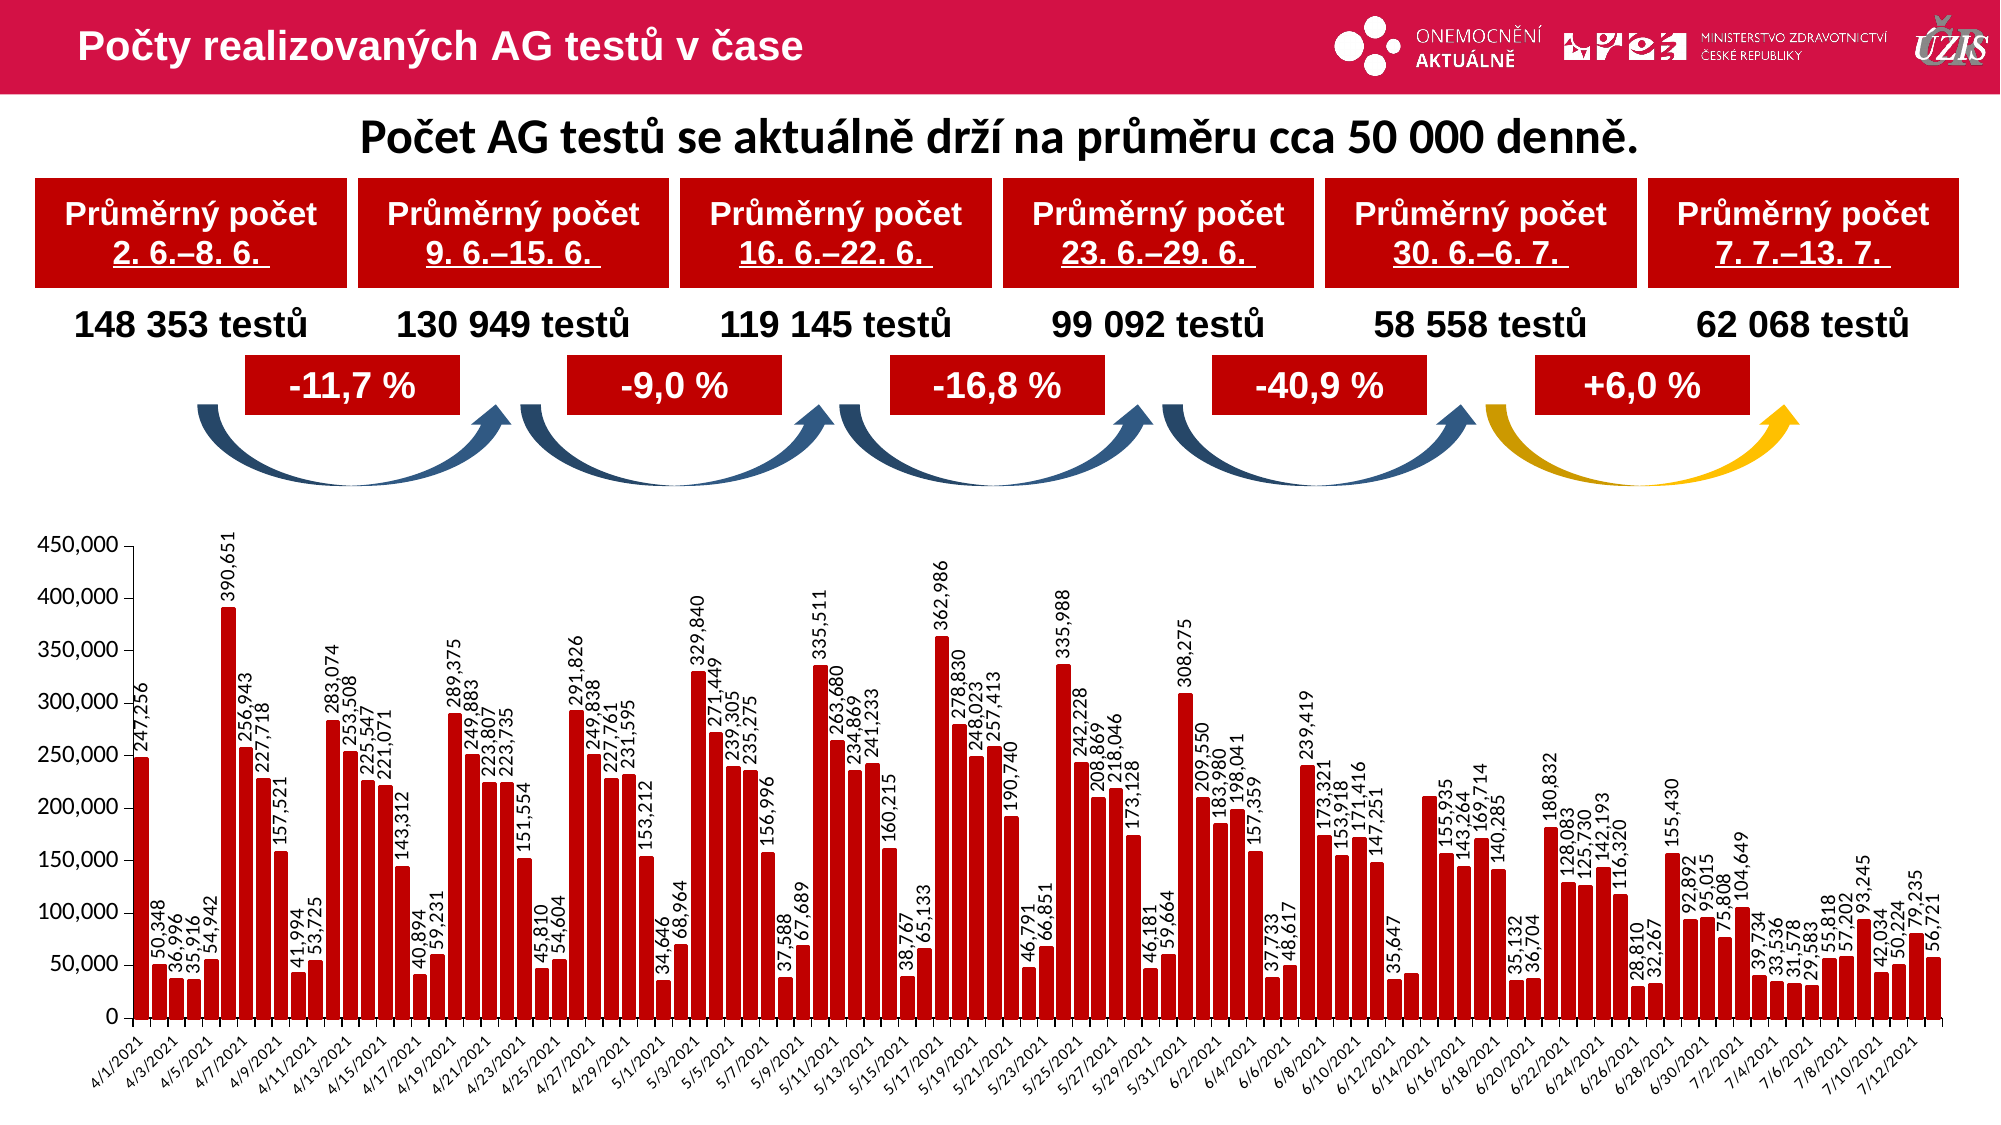

# Počty realizovaných AG testů v čase
Počet AG testů se aktuálně drží na průměru cca 50 000 denně.
| Průměrný počet |  |  | Průměrný počet |  |  | Průměrný počet |  |  | Průměrný počet |  |  | Průměrný počet |  |  | Průměrný počet |  |  |
| --- | --- | --- | --- | --- | --- | --- | --- | --- | --- | --- | --- | --- | --- | --- | --- | --- | --- |
| 2. 6.–8. 6. |  |  | 9. 6.–15. 6. |  |  | 16. 6.–22. 6. |  |  | 23. 6.–29. 6. |  |  | 30. 6.–6. 7. |  |  | 7. 7.–13. 7. |  |  |
| 148 353 testů |  |  | 130 949 testů |  |  | 119 145 testů |  |  | 99 092 testů |  |  | 58 558 testů |  |  | 62 068 testů |  |  |
|  |  | -11,7 % |  |  | -9,0 % |  |  | -16,8 % |  |  | -40,9 % |  |  | +6,0 % |  |  |  |

### Chart

| Category |  |
|---|---|
| 44287 | 247256.0 |
| 44288 | 50348.0 |
| 44289 | 36996.0 |
| 44290 | 35916.0 |
| 44291 | 54942.0 |
| 44292 | 390651.0 |
| 44293 | 256943.0 |
| 44294 | 227718.0 |
| 44295 | 157521.0 |
| 44296 | 41994.0 |
| 44297 | 53725.0 |
| 44298 | 283074.0 |
| 44299 | 253508.0 |
| 44300 | 225547.0 |
| 44301 | 221071.0 |
| 44302 | 143312.0 |
| 44303 | 40894.0 |
| 44304 | 59231.0 |
| 44305 | 289375.0 |
| 44306 | 249883.0 |
| 44307 | 223807.0 |
| 44308 | 223735.0 |
| 44309 | 151554.0 |
| 44310 | 45810.0 |
| 44311 | 54604.0 |
| 44312 | 291826.0 |
| 44313 | 249838.0 |
| 44314 | 227761.0 |
| 44315 | 231595.0 |
| 44316 | 153212.0 |
| 44317 | 34646.0 |
| 44318 | 68964.0 |
| 44319 | 329840.0 |
| 44320 | 271449.0 |
| 44321 | 239305.0 |
| 44322 | 235275.0 |
| 44323 | 156996.0 |
| 44324 | 37588.0 |
| 44325 | 67689.0 |
| 44326 | 335511.0 |
| 44327 | 263680.0 |
| 44328 | 234869.0 |
| 44329 | 241233.0 |
| 44330 | 160215.0 |
| 44331 | 38767.0 |
| 44332 | 65133.0 |
| 44333 | 362986.0 |
| 44334 | 278830.0 |
| 44335 | 248023.0 |
| 44336 | 257413.0 |
| 44337 | 190740.0 |
| 44338 | 46791.0 |
| 44339 | 66851.0 |
| 44340 | 335988.0 |
| 44341 | 242228.0 |
| 44342 | 208869.0 |
| 44343 | 218046.0 |
| 44344 | 173128.0 |
| 44345 | 46181.0 |
| 44346 | 59664.0 |
| 44347 | 308275.0 |
| 44348 | 209550.0 |
| 44349 | 183980.0 |
| 44350 | 198041.0 |
| 44351 | 157359.0 |
| 44352 | 37733.0 |
| 44353 | 48617.0 |
| 44354 | 239419.0 |
| 44355 | 173321.0 |
| 44356 | 153918.0 |
| 44357 | 171416.0 |
| 44358 | 147251.0 |
| 44359 | 35647.0 |
| 44360 | 41819.0 |
| 44361 | 210660.0 |
| 44362 | 155935.0 |
| 44363 | 143264.0 |
| 44364 | 169714.0 |
| 44365 | 140285.0 |
| 44366 | 35132.0 |
| 44367 | 36704.0 |
| 44368 | 180832.0 |
| 44369 | 128083.0 |
| 44370 | 125730.0 |
| 44371 | 142193.0 |
| 44372 | 116320.0 |
| 44373 | 28810.0 |
| 44374 | 32267.0 |
| 44375 | 155430.0 |
| 44376 | 92892.0 |
| 44377 | 95015.0 |
| 44378 | 75808.0 |
| 44379 | 104649.0 |
| 44380 | 39734.0 |
| 44381 | 33536.0 |
| 44382 | 31578.0 |
| 44383 | 29583.0 |
| 44384 | 55818.0 |
| 44385 | 57202.0 |
| 44386 | 93245.0 |
| 44387 | 42034.0 |
| 44388 | 50224.0 |
| 44389 | 79235.0 |
| 44390 | 56721.0 |
|  | None |
|  | None |
|  | None |
|  | None |
|  | None |
|  | None |
|  | None |
|  | None |
|  | None |
|  | None |
|  | None |
|  | None |
|  | None |
|  | None |
|  | None |
|  | None |
|  | None |
|  | None |
|  | None |
|  | None |
|  | None |
|  | None |
|  | None |
|  | None |
|  | None |
|  | None |
|  | None |
|  | None |
|  | None |
|  | None |
|  | None |
|  | None |
|  | None |
|  | None |
|  | None |
|  | None |
|  | None |
|  | None |
|  | None |
|  | None |
|  | None |
|  | None |
|  | None |
|  | None |
|  | None |
|  | None |
|  | None |
|  | None |
|  | None |
|  | None |
|  | None |
|  | None |
|  | None |
|  | None |
|  | None |
|  | None |
|  | None |
|  | None |
|  | None |
|  | None |
|  | None |
|  | None |
|  | None |
|  | None |
|  | None |
|  | None |
|  | None |
|  | None |
|  | None |
|  | None |
|  | None |
|  | None |
|  | None |
|  | None |
|  | None |
|  | None |